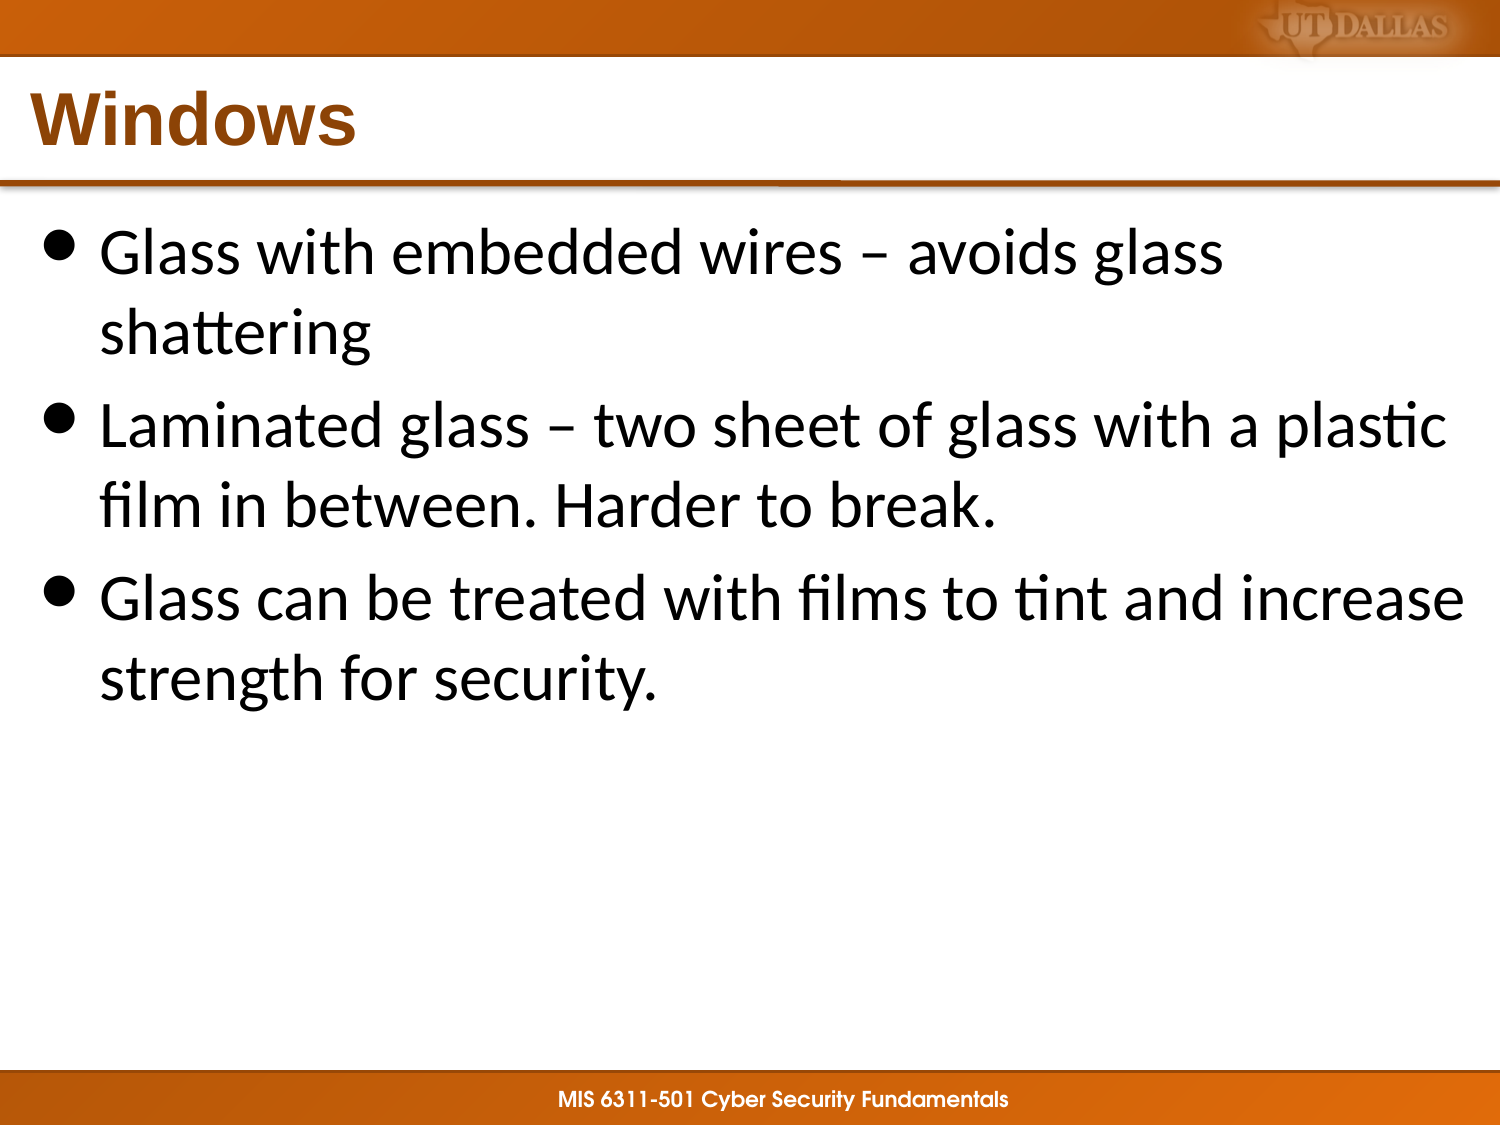

# Windows
Glass with embedded wires – avoids glass shattering
Laminated glass – two sheet of glass with a plastic film in between. Harder to break.
Glass can be treated with films to tint and increase strength for security.